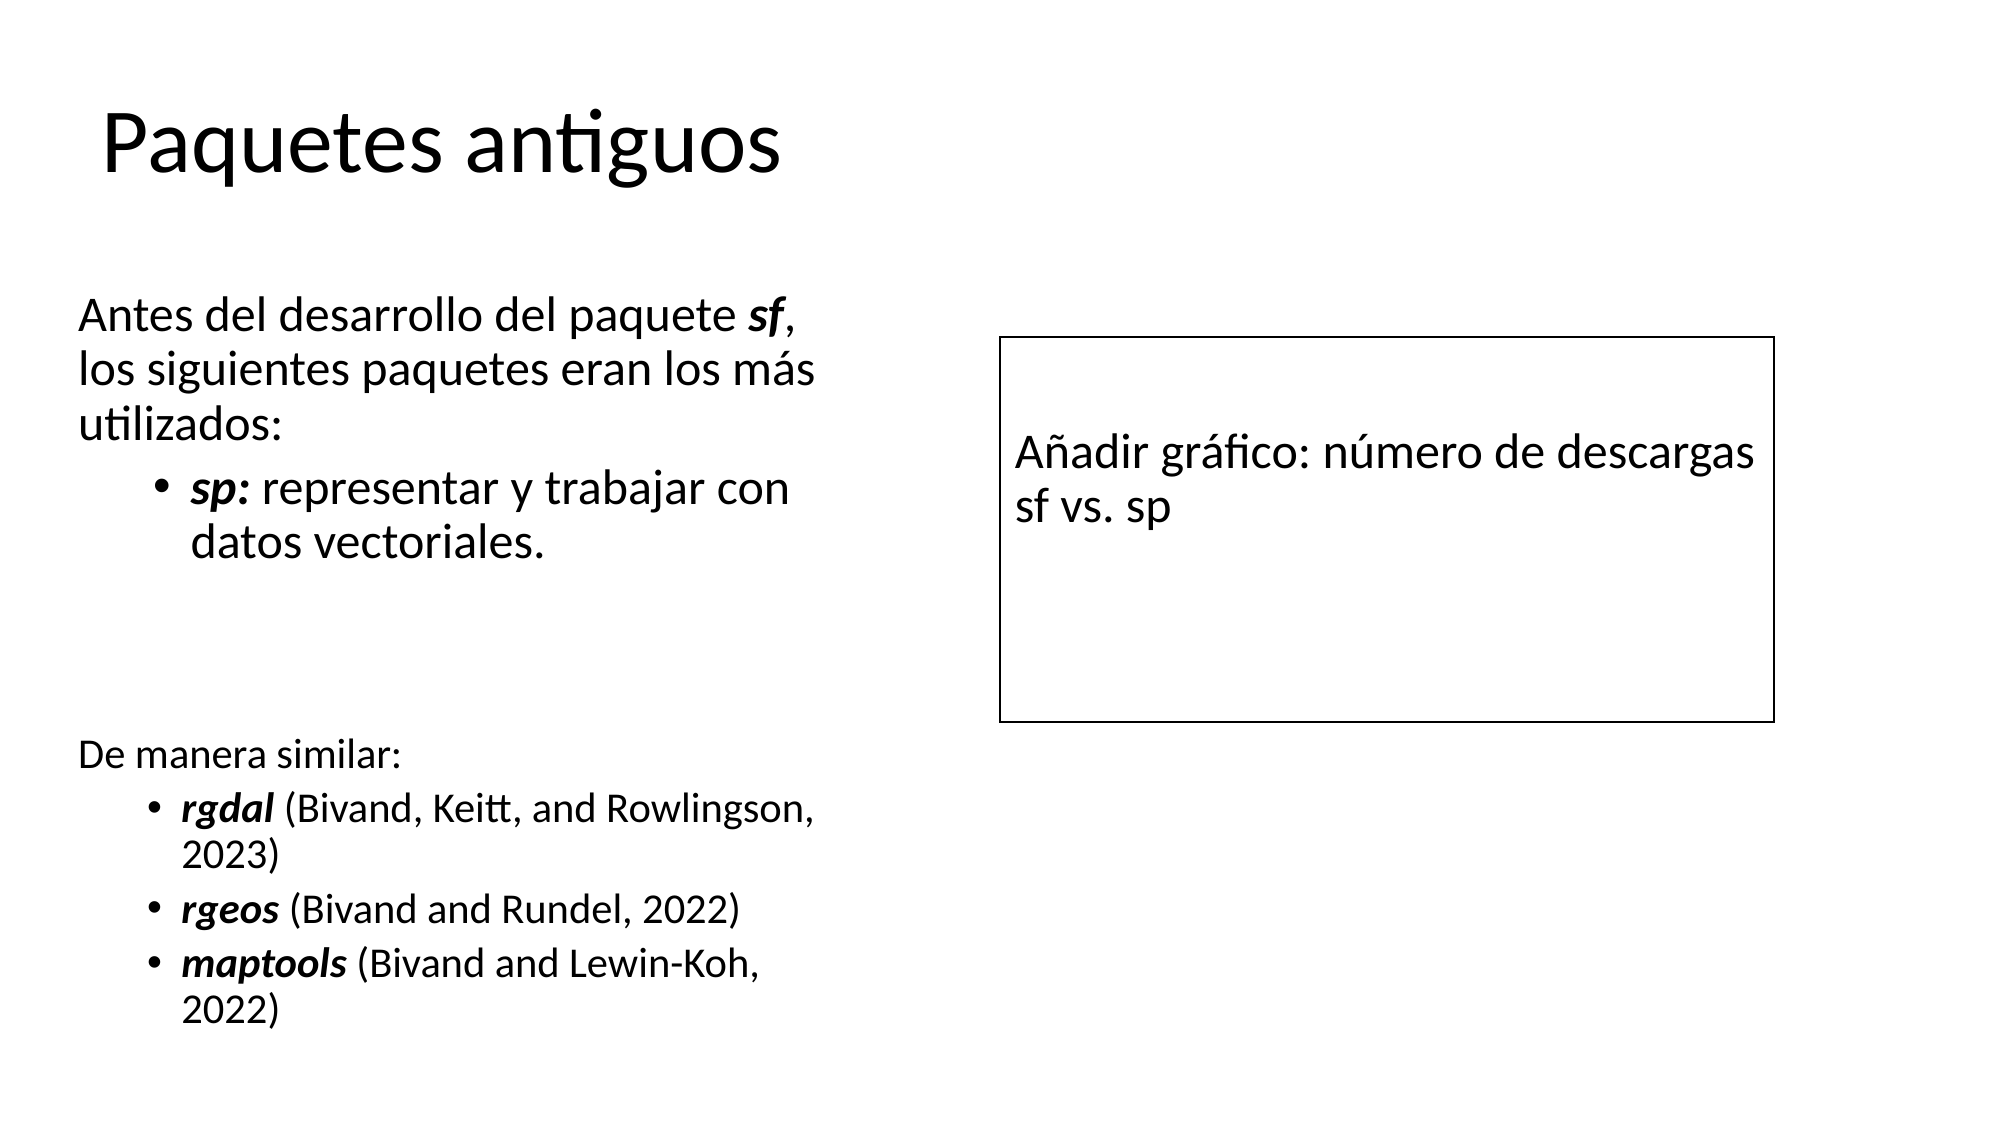

# Paquetes antiguos
Antes del desarrollo del paquete sf, los siguientes paquetes eran los más utilizados:
sp: representar y trabajar con datos vectoriales.

Añadir gráfico: número de descargas sf vs. sp

De manera similar:
rgdal (Bivand, Keitt, and Rowlingson, 2023)
rgeos (Bivand and Rundel, 2022)
maptools (Bivand and Lewin-Koh, 2022)